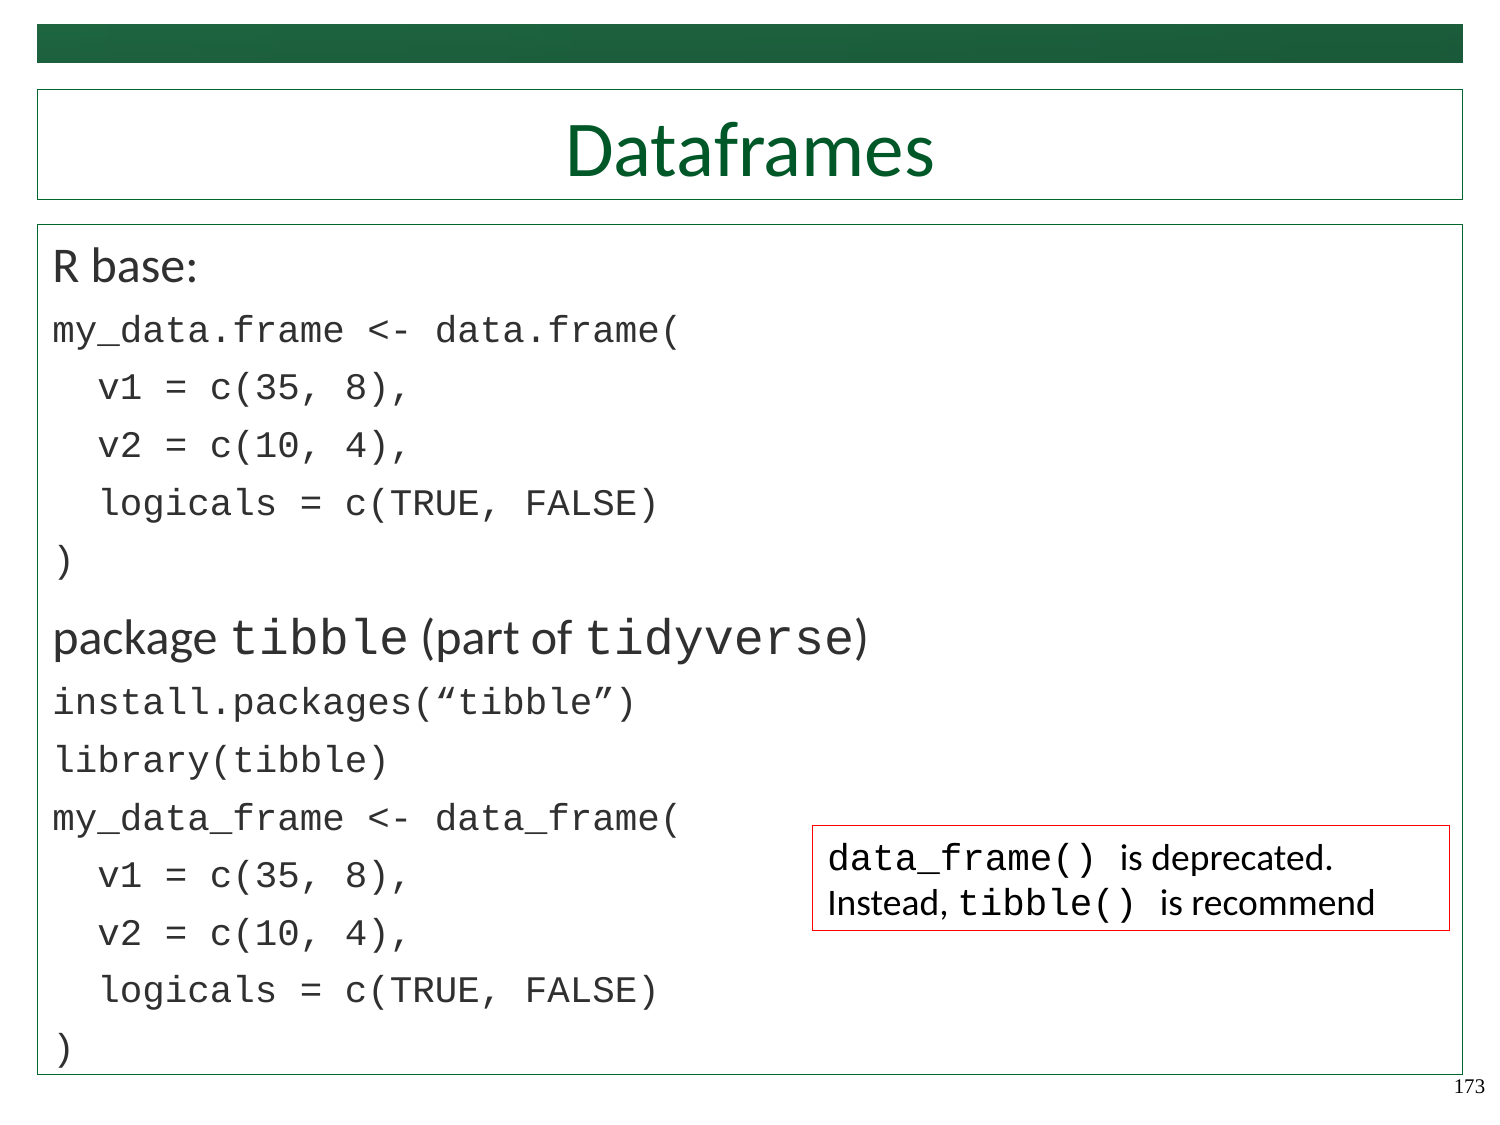

# Dataframes
R base:
my_data.frame <- data.frame(
  v1 = c(35, 8),
  v2 = c(10, 4),
  logicals = c(TRUE, FALSE)
)
package tibble (part of tidyverse)
install.packages(“tibble”)
library(tibble)
my_data_frame <- data_frame(
  v1 = c(35, 8),
  v2 = c(10, 4),
  logicals = c(TRUE, FALSE)
)
data_frame() is deprecated. Instead, tibble() is recommend
173